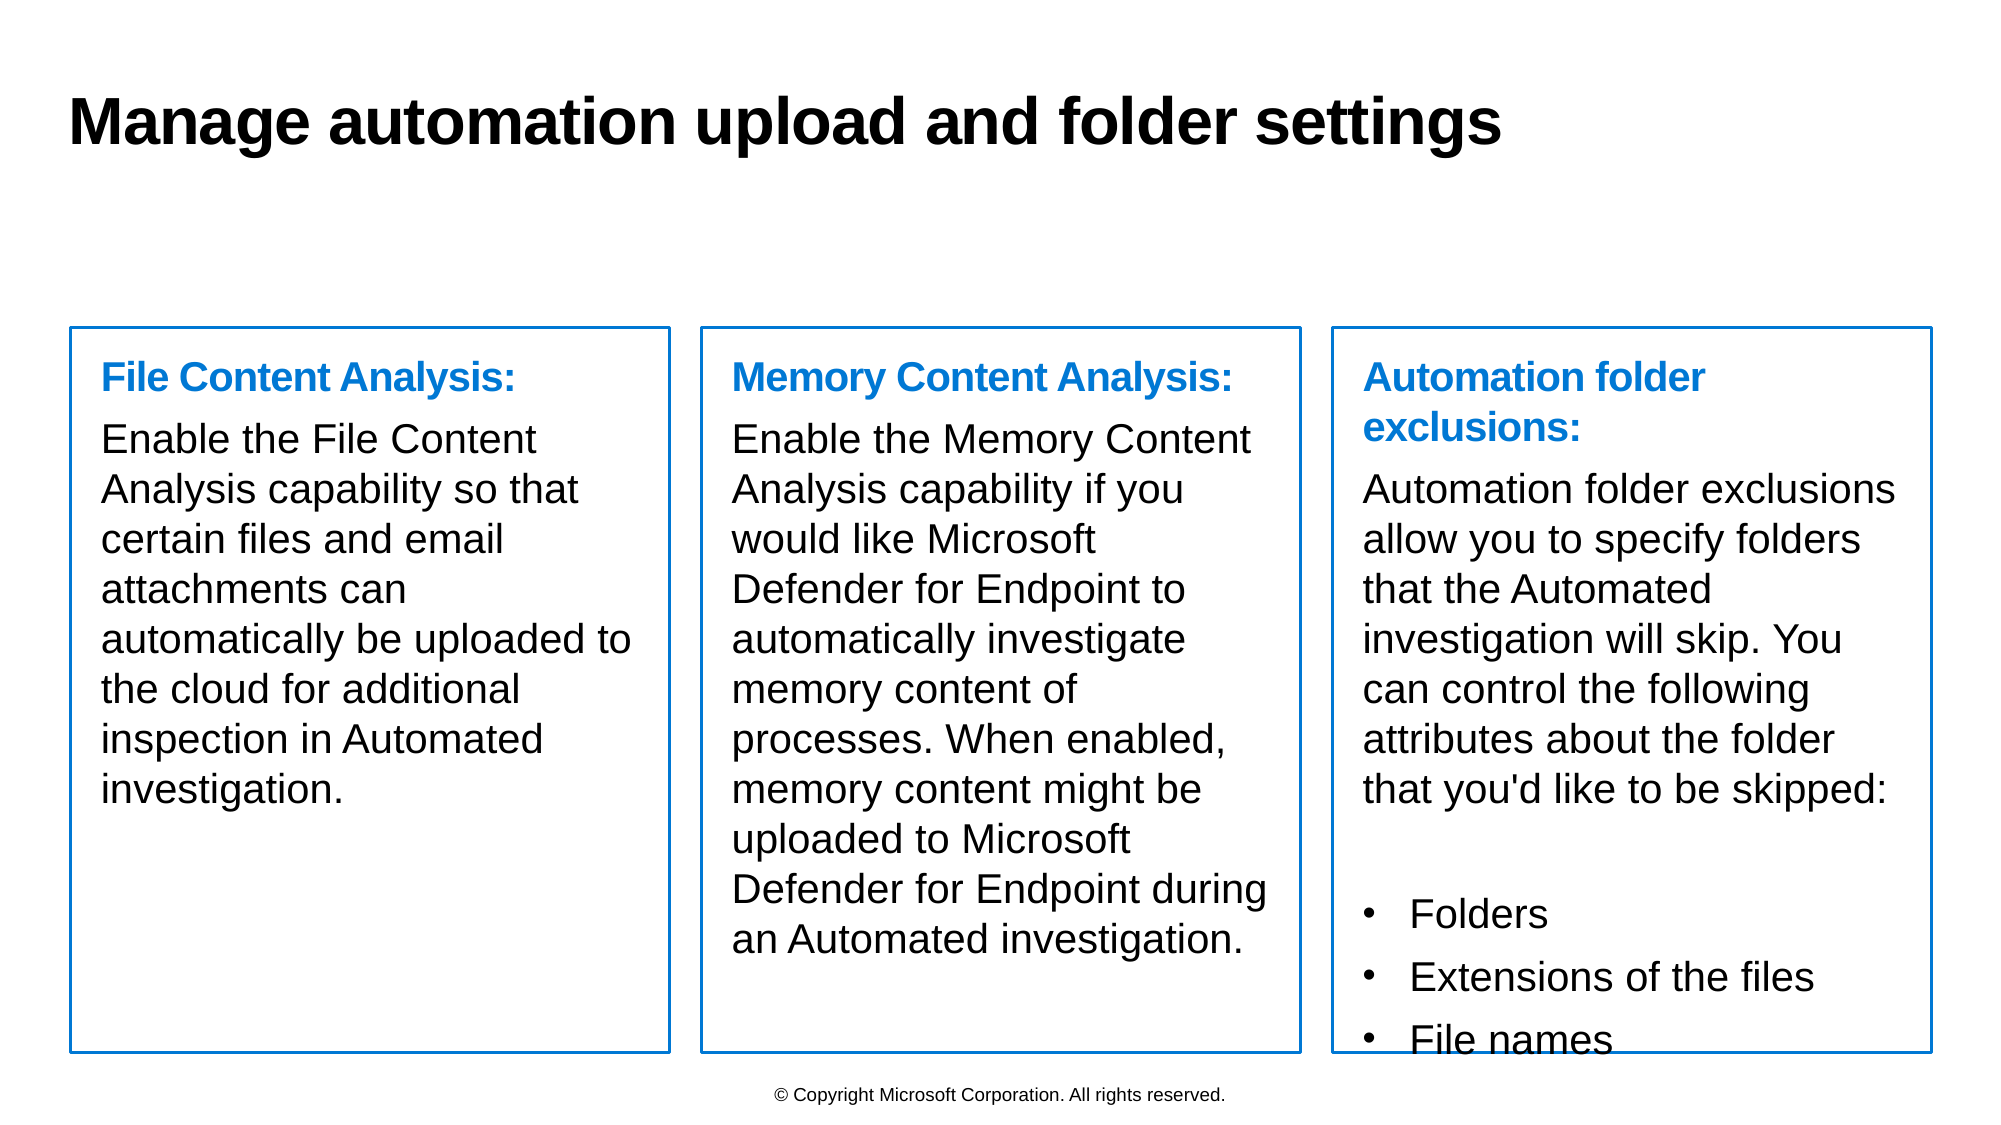

# Manage automation upload and folder settings
File Content Analysis:
Enable the File Content Analysis capability so that certain files and email attachments can automatically be uploaded to the cloud for additional inspection in Automated investigation.
Memory Content Analysis:
Enable the Memory Content Analysis capability if you would like Microsoft Defender for Endpoint to automatically investigate memory content of processes. When enabled, memory content might be uploaded to Microsoft Defender for Endpoint during an Automated investigation.
Automation folder exclusions:
Automation folder exclusions allow you to specify folders that the Automated investigation will skip. You can control the following attributes about the folder that you'd like to be skipped:

Folders
Extensions of the files
File names